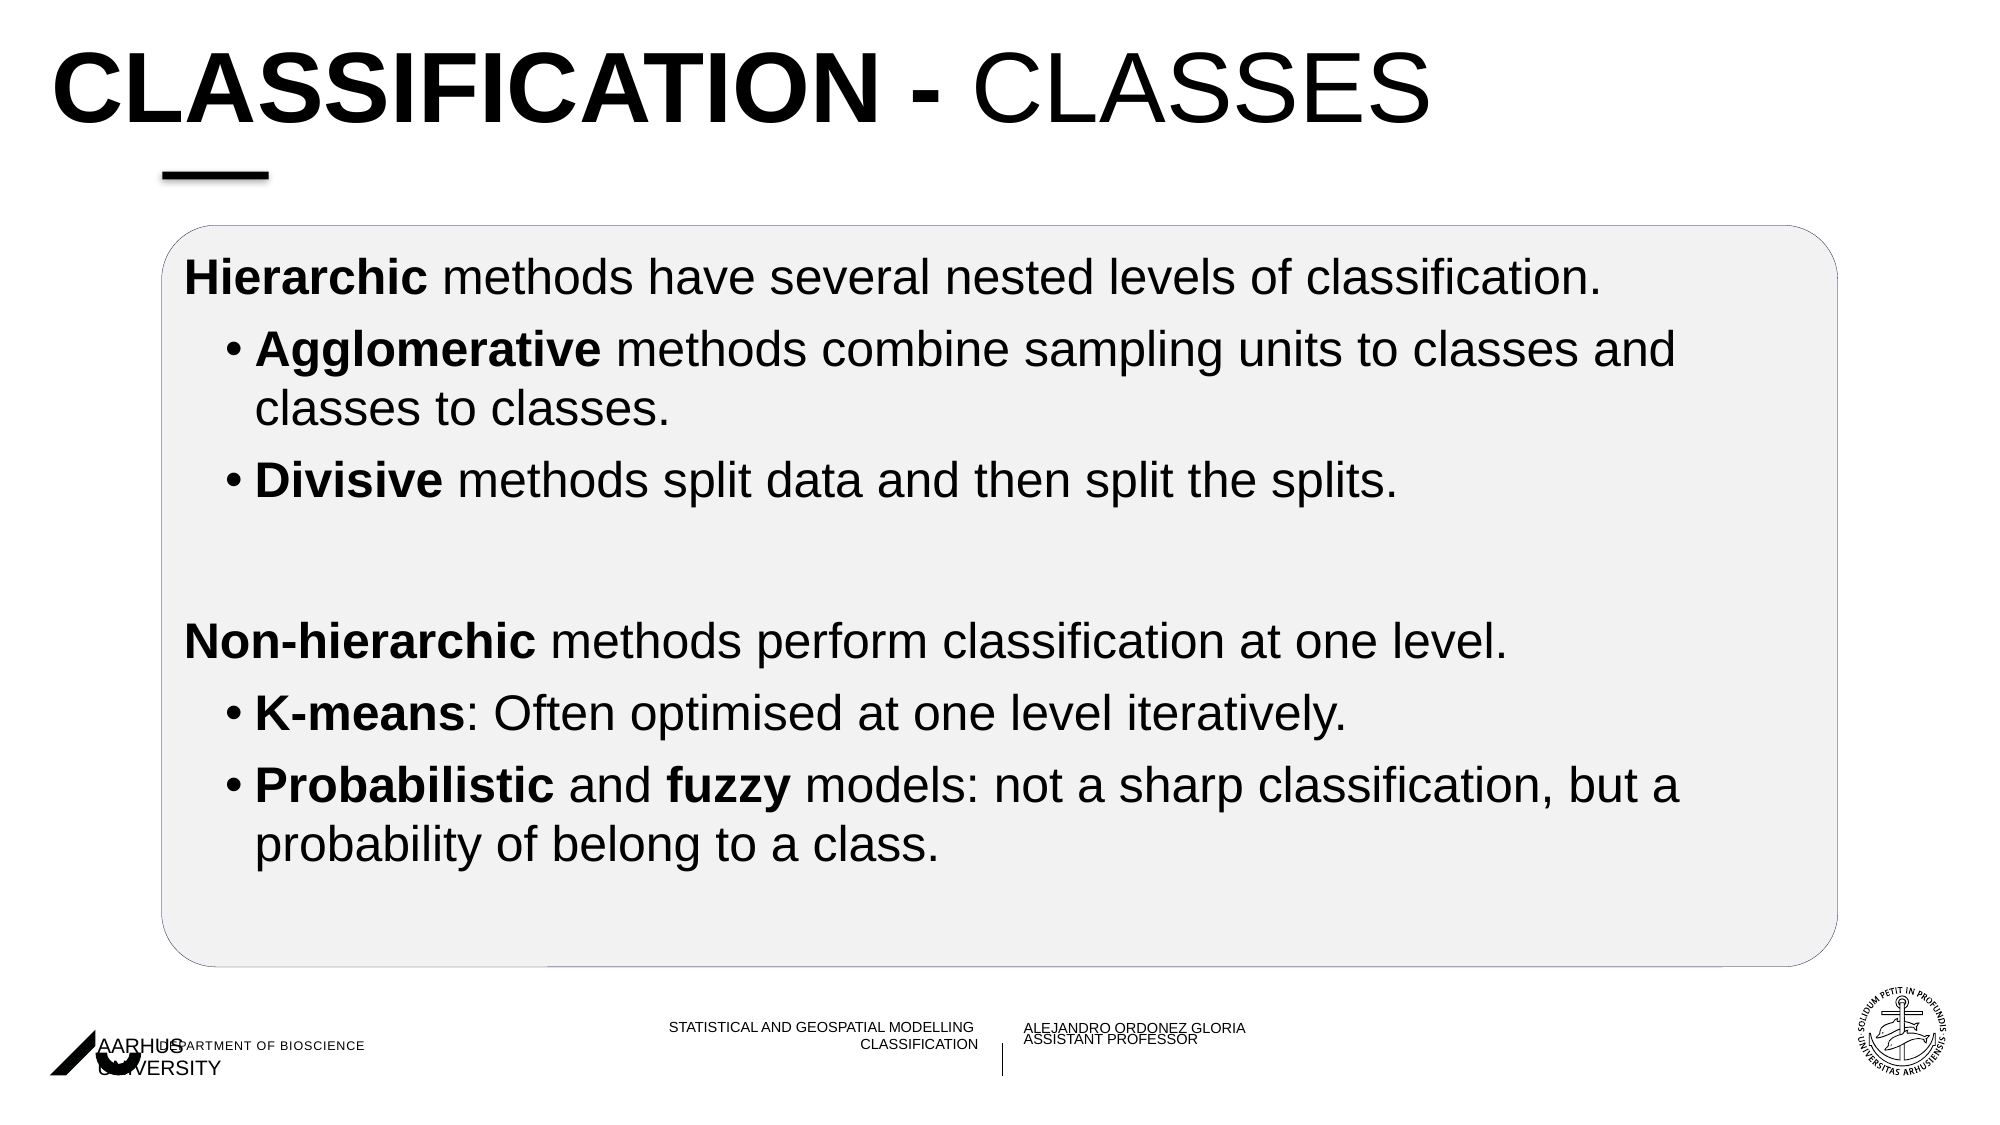

# Classification - Classes
Hierarchic methods have several nested levels of classification.
Agglomerative methods combine sampling units to classes and classes to classes.
Divisive methods split data and then split the splits.

Non-hierarchic methods perform classification at one level.
K-means: Often optimised at one level iteratively.
Probabilistic and fuzzy models: not a sharp classification, but a probability of belong to a class.